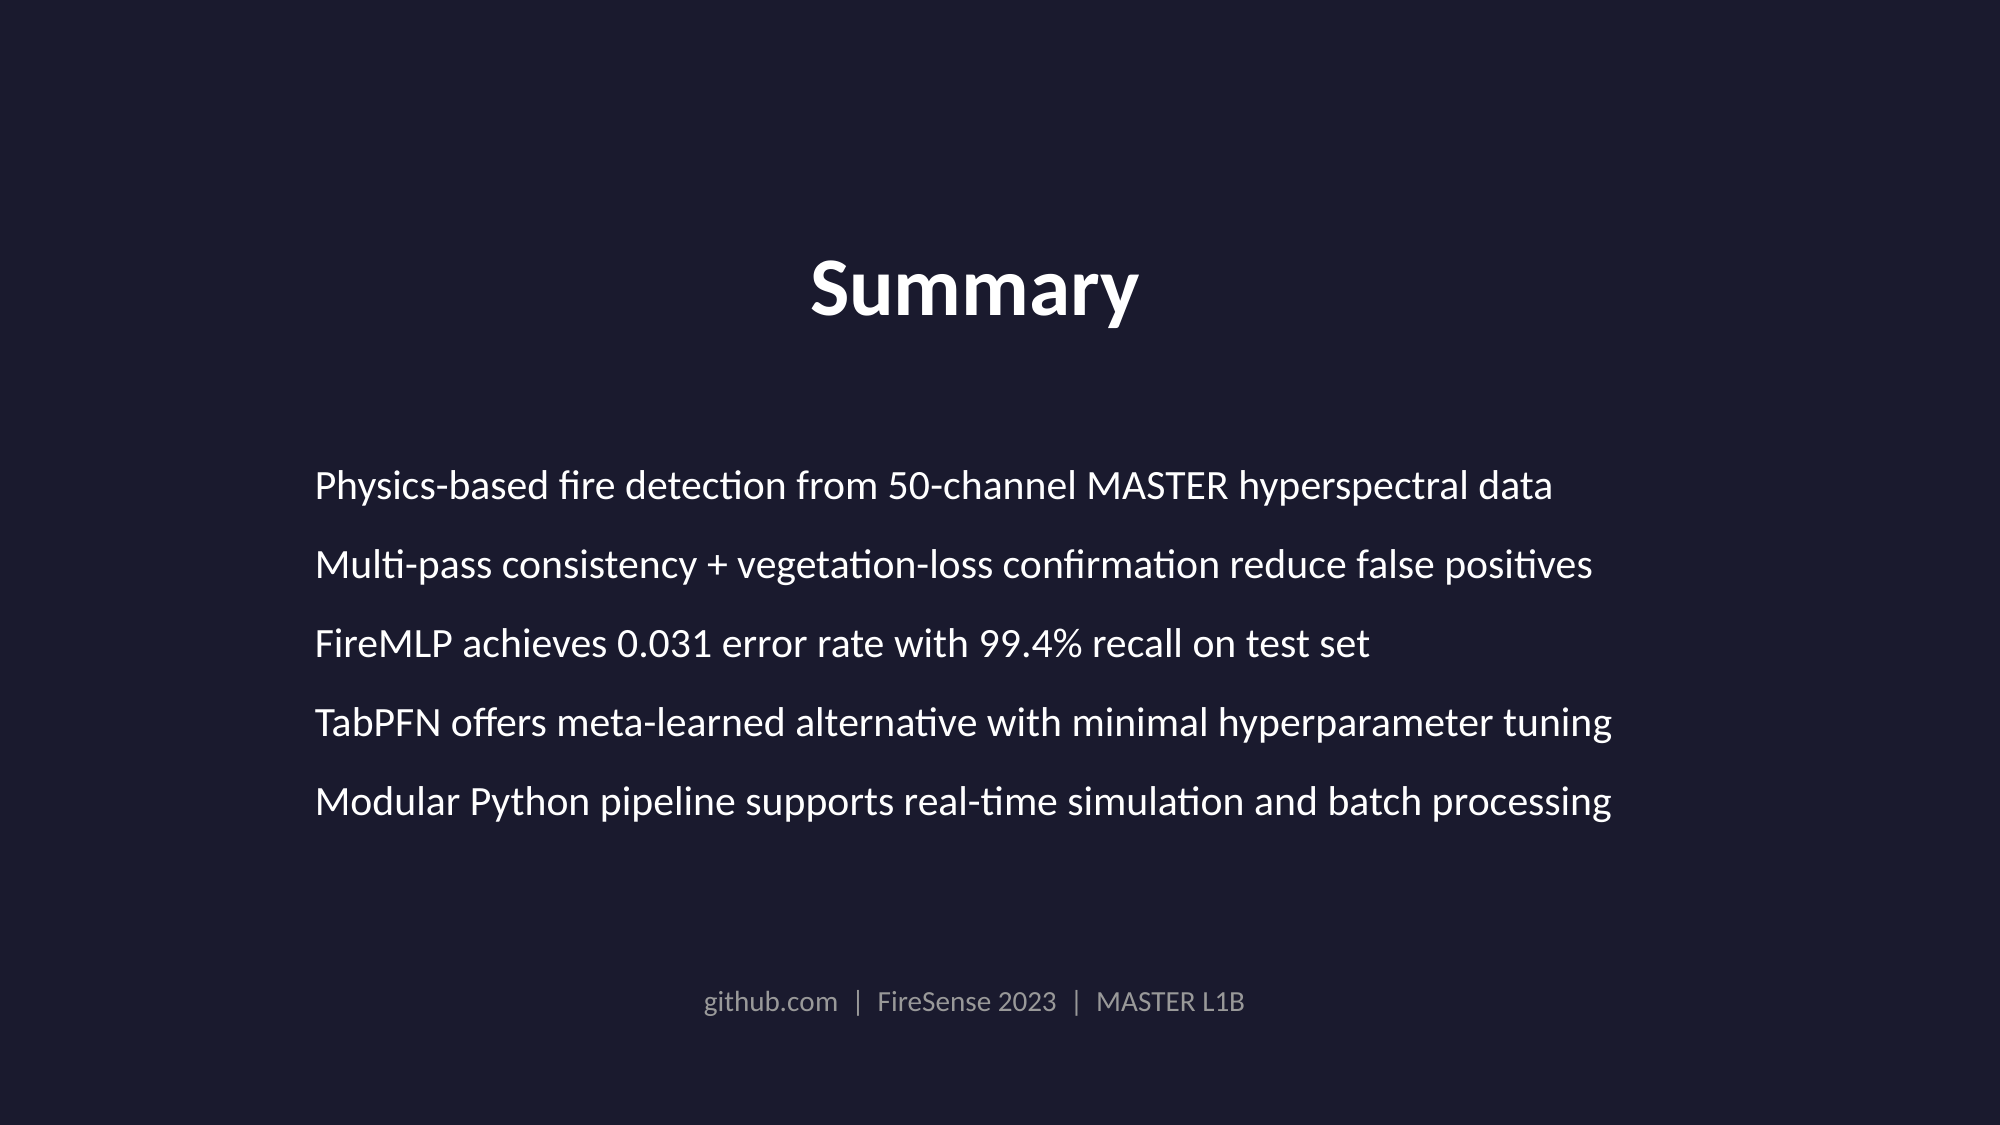

Summary
Physics-based fire detection from 50-channel MASTER hyperspectral data
Multi-pass consistency + vegetation-loss confirmation reduce false positives
FireMLP achieves 0.031 error rate with 99.4% recall on test set
TabPFN offers meta-learned alternative with minimal hyperparameter tuning
Modular Python pipeline supports real-time simulation and batch processing
github.com  |  FireSense 2023  |  MASTER L1B